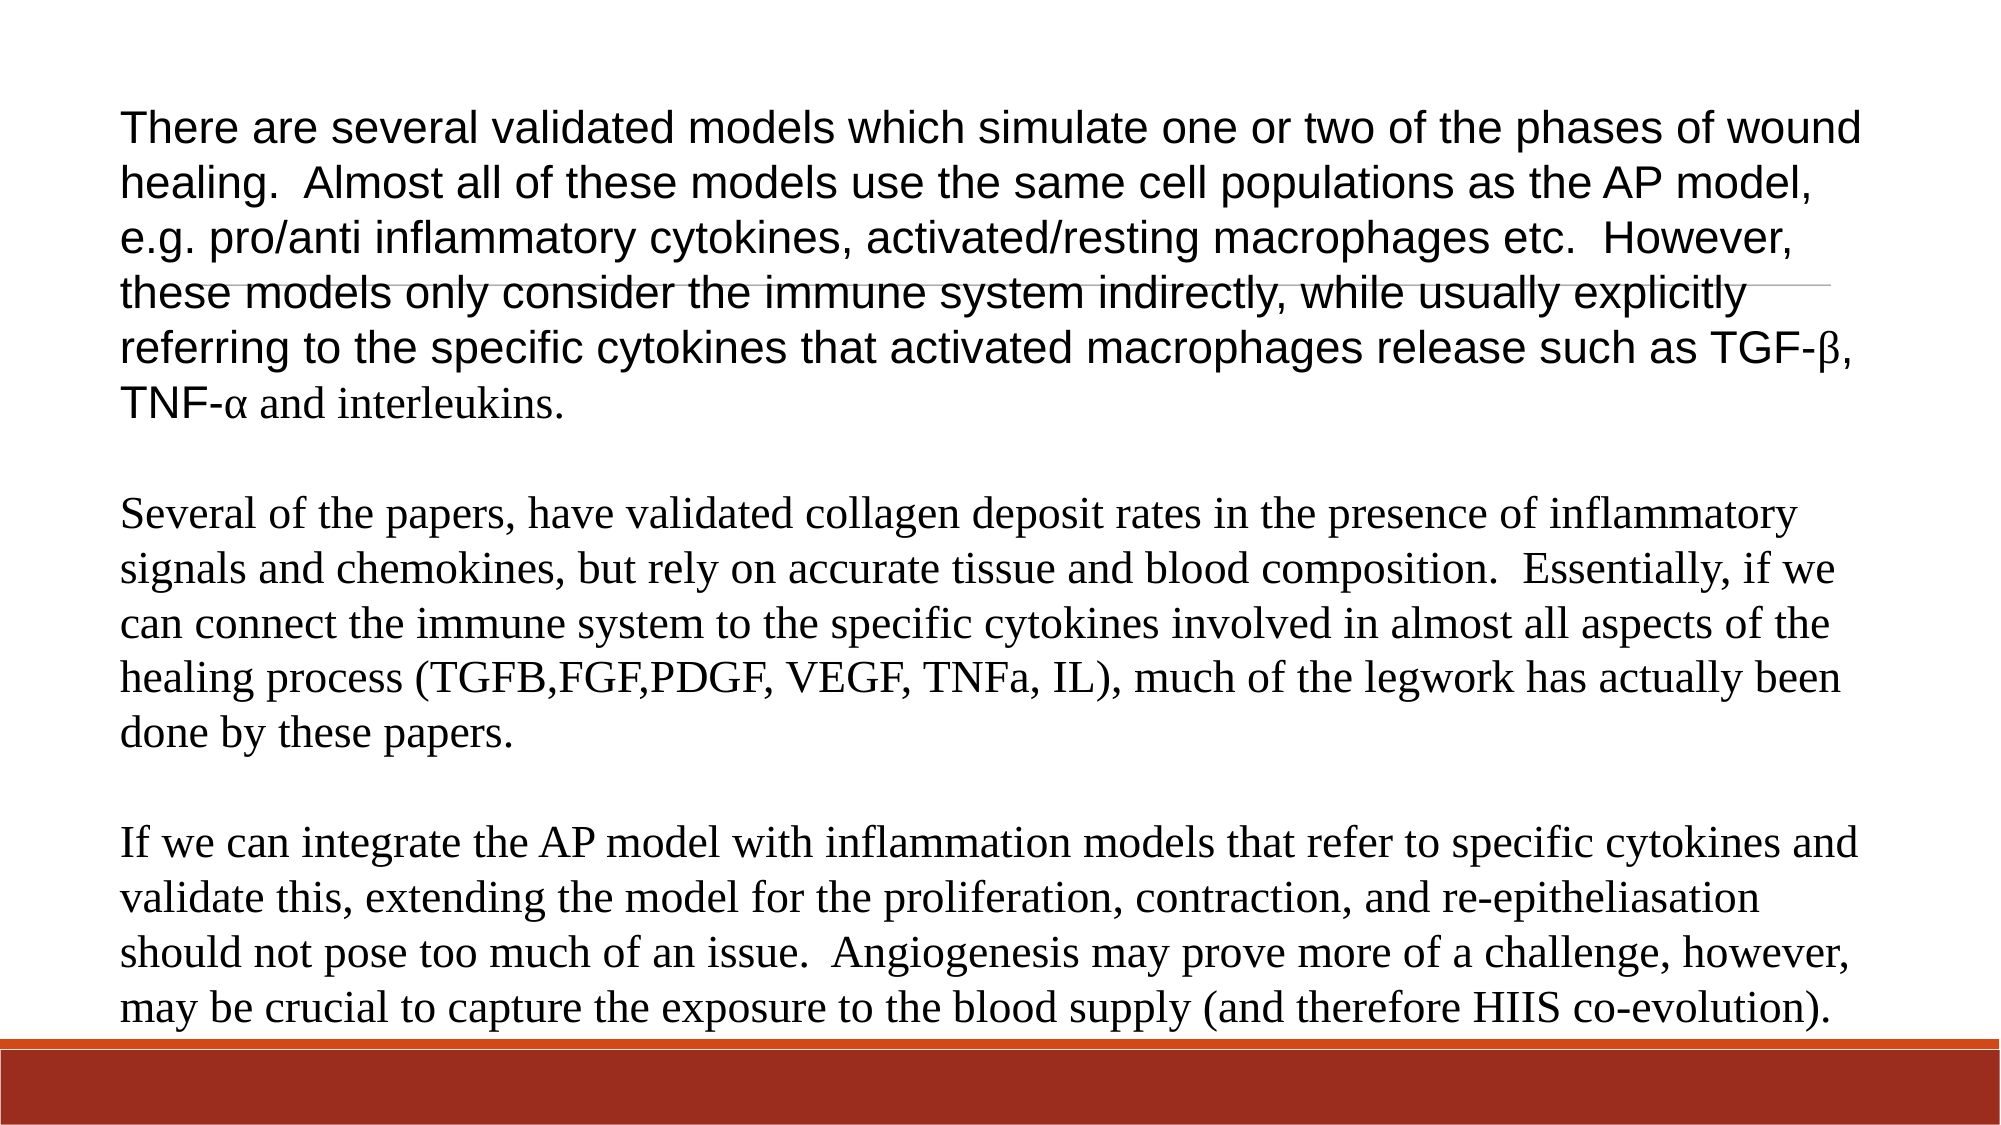

There are several validated models which simulate one or two of the phases of wound healing.  Almost all of these models use the same cell populations as the AP model, e.g. pro/anti inflammatory cytokines, activated/resting macrophages etc.  However, these models only consider the immune system indirectly, while usually explicitly referring to the specific cytokines that activated macrophages release such as TGF-β, TNF-α and interleukins.

Several of the papers, have validated collagen deposit rates in the presence of inflammatory signals and chemokines, but rely on accurate tissue and blood composition.  Essentially, if we can connect the immune system to the specific cytokines involved in almost all aspects of the healing process (TGFB,FGF,PDGF, VEGF, TNFa, IL), much of the legwork has actually been done by these papers.

If we can integrate the AP model with inflammation models that refer to specific cytokines and validate this, extending the model for the proliferation, contraction, and re-epitheliasation should not pose too much of an issue.  Angiogenesis may prove more of a challenge, however, may be crucial to capture the exposure to the blood supply (and therefore HIIS co-evolution).